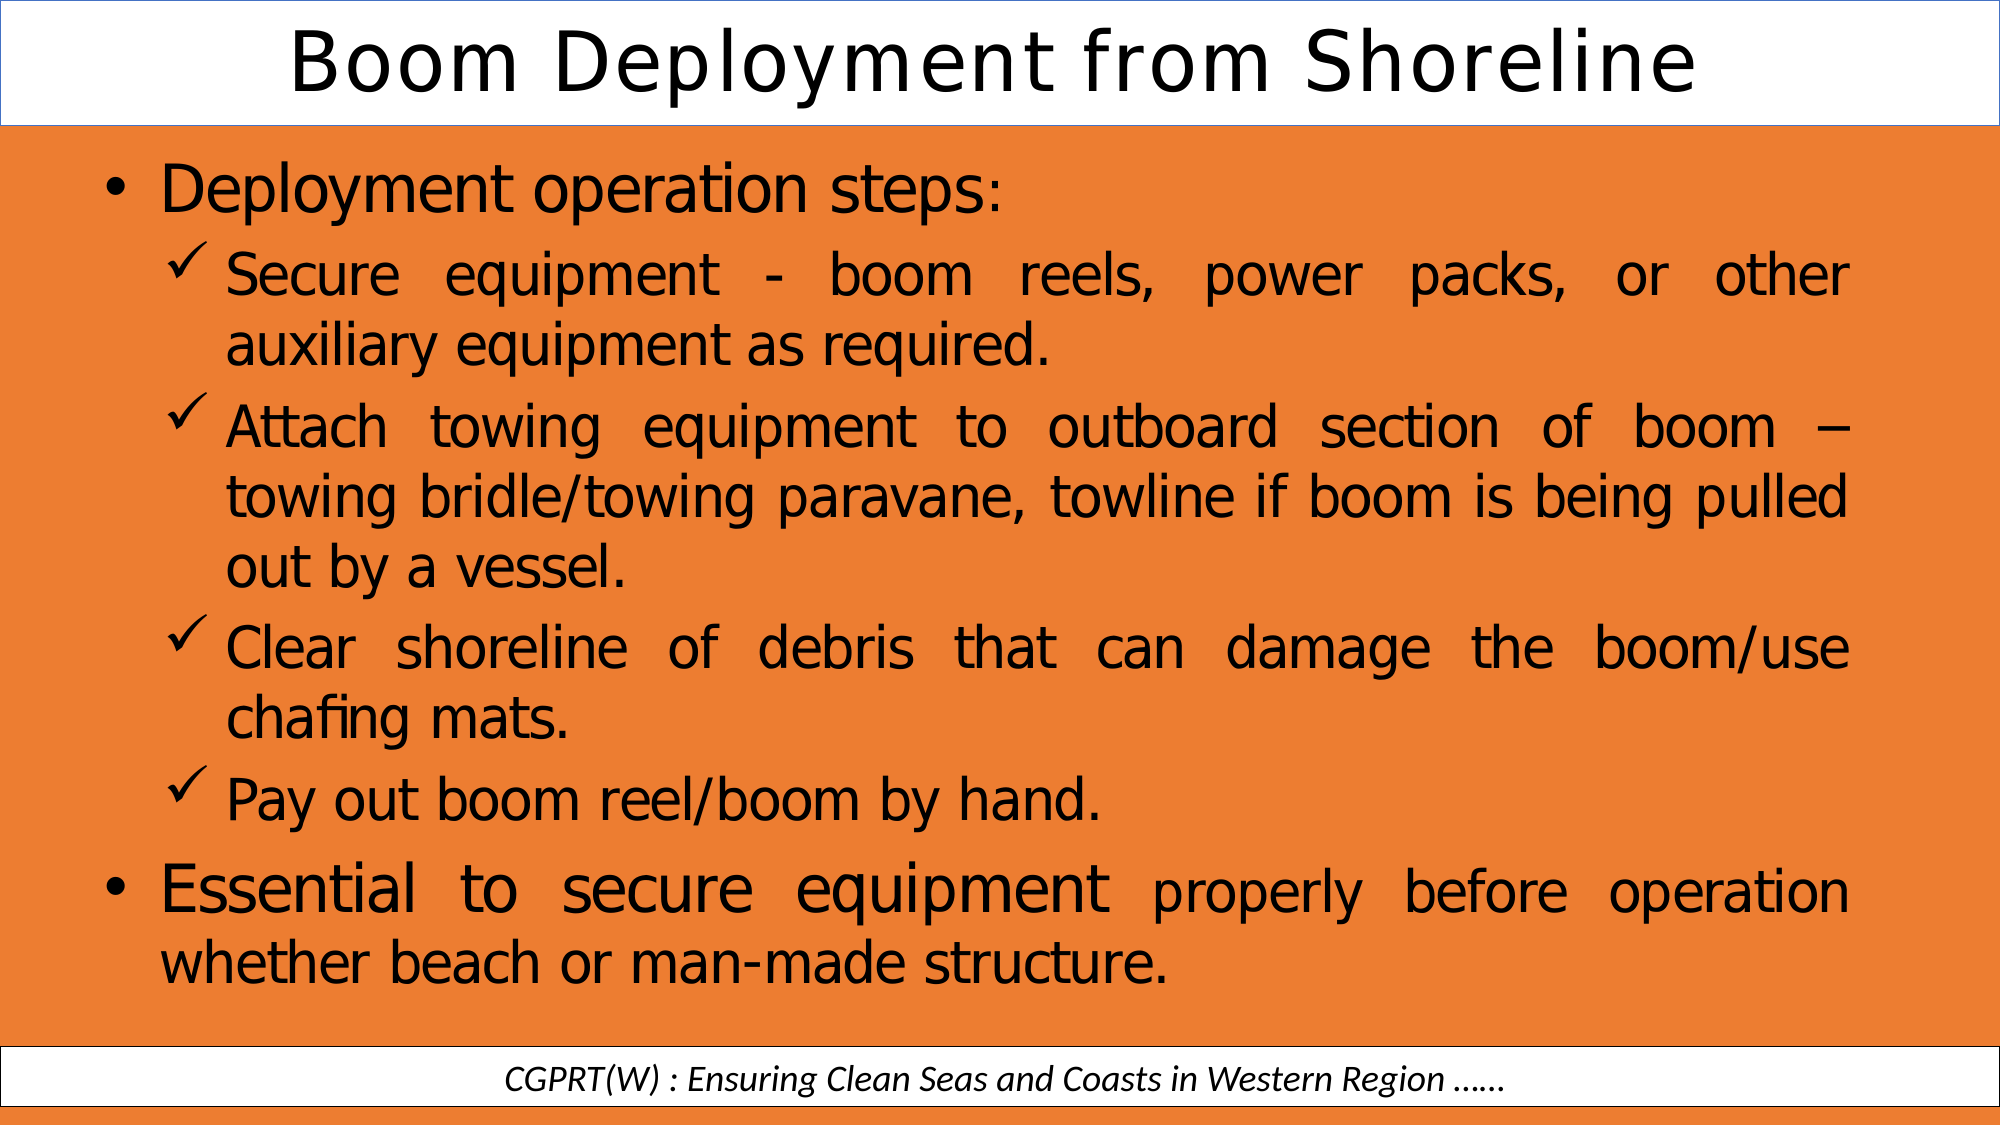

Boom Deployment from Shoreline
Deployment operation steps:
Secure equipment − boom reels, power packs, or other auxiliary equipment as required.
Attach towing equipment to outboard section of boom – towing bridle/towing paravane, towline if boom is being pulled out by a vessel.
Clear shoreline of debris that can damage the boom/use chafing mats.
Pay out boom reel/boom by hand.
Essential to secure equipment properly before operation whether beach or man-made structure.
 CGPRT(W) : Ensuring Clean Seas and Coasts in Western Region ……